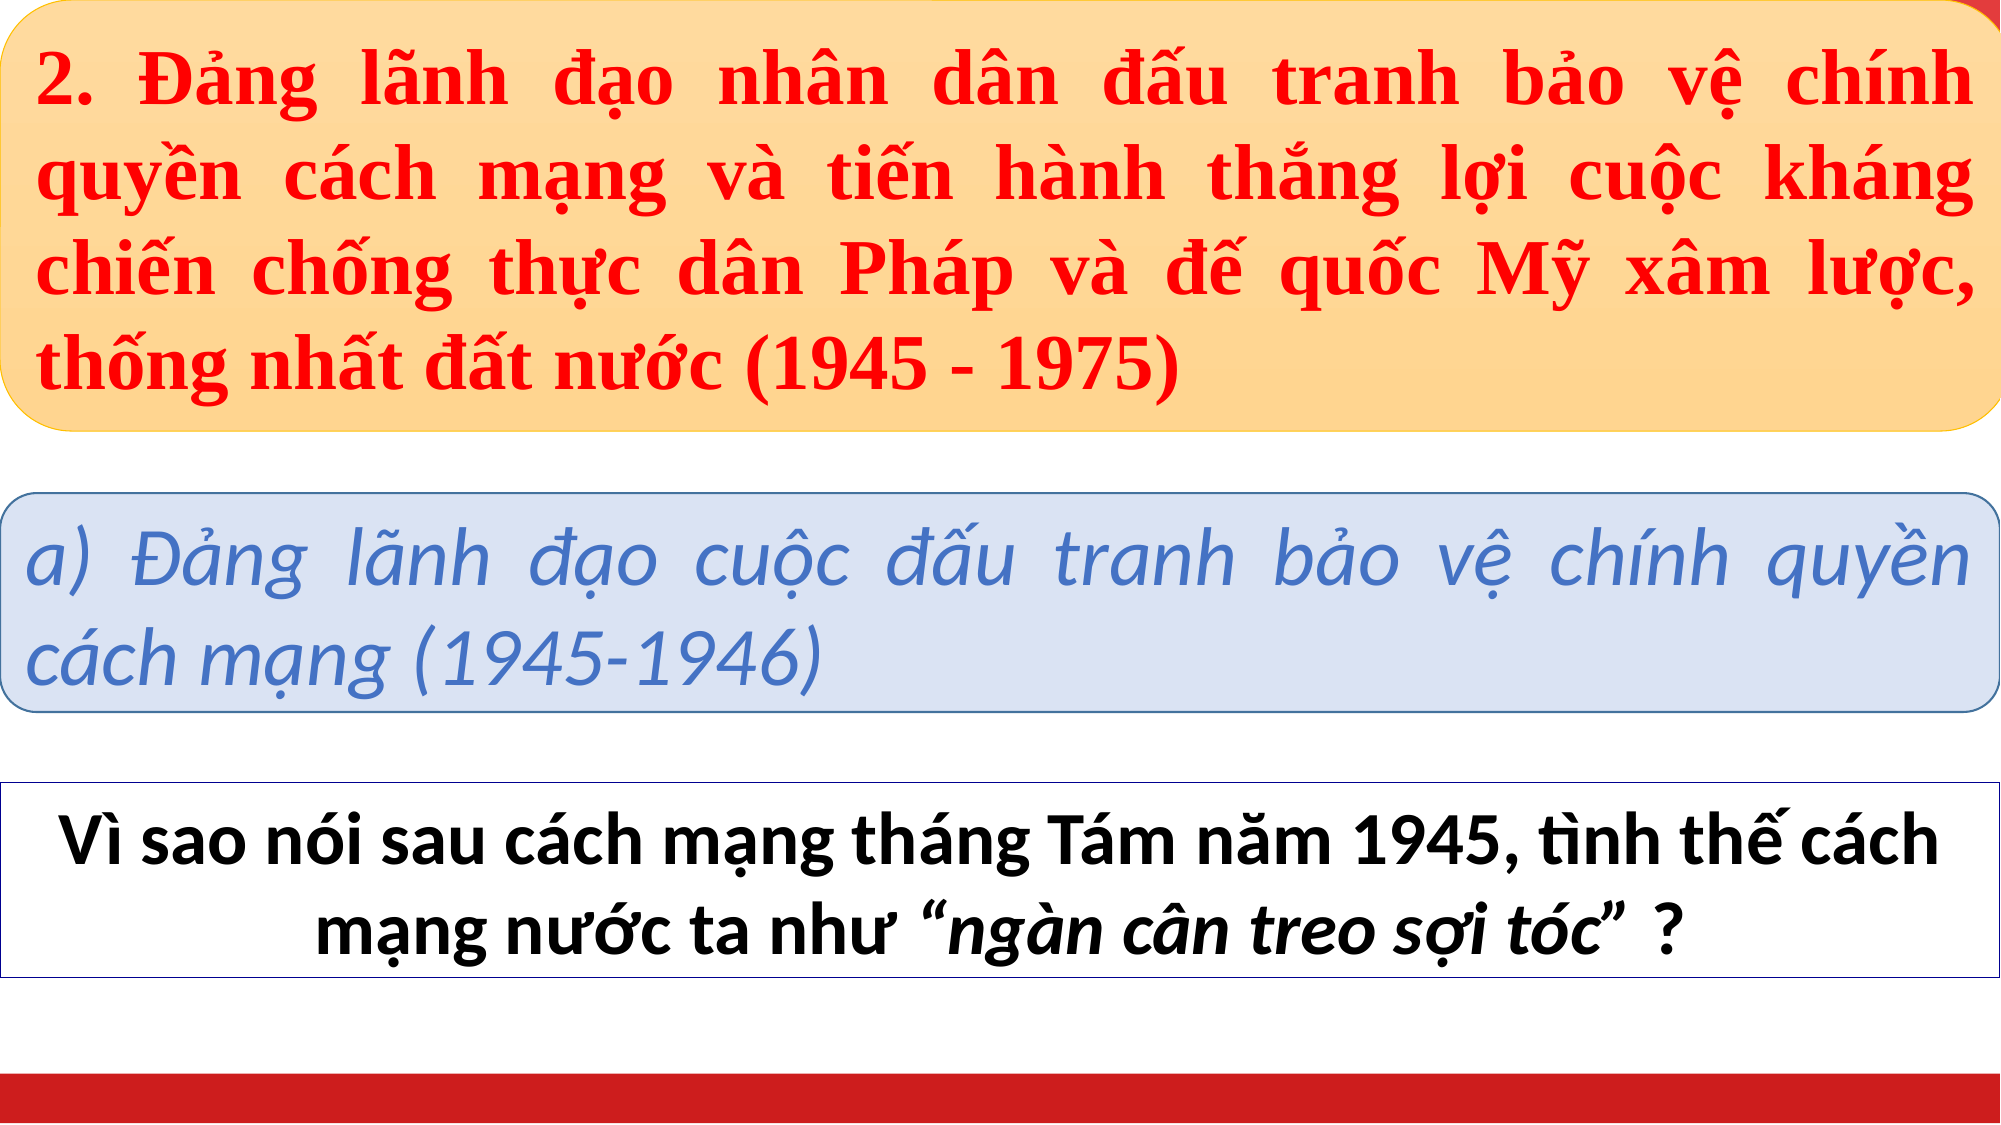

2. Đảng lãnh đạo nhân dân đấu tranh bảo vệ chính quyền cách mạng và tiến hành thắng lợi cuộc kháng chiến chống thực dân Pháp và đế quốc Mỹ xâm lược, thống nhất đất nước (1945 - 1975)
a) Đảng lãnh đạo cuộc đấu tranh bảo vệ chính quyền cách mạng (1945-1946)
Vì sao nói sau cách mạng tháng Tám năm 1945, tình thế cách mạng nước ta như “ngàn cân treo sợi tóc” ?